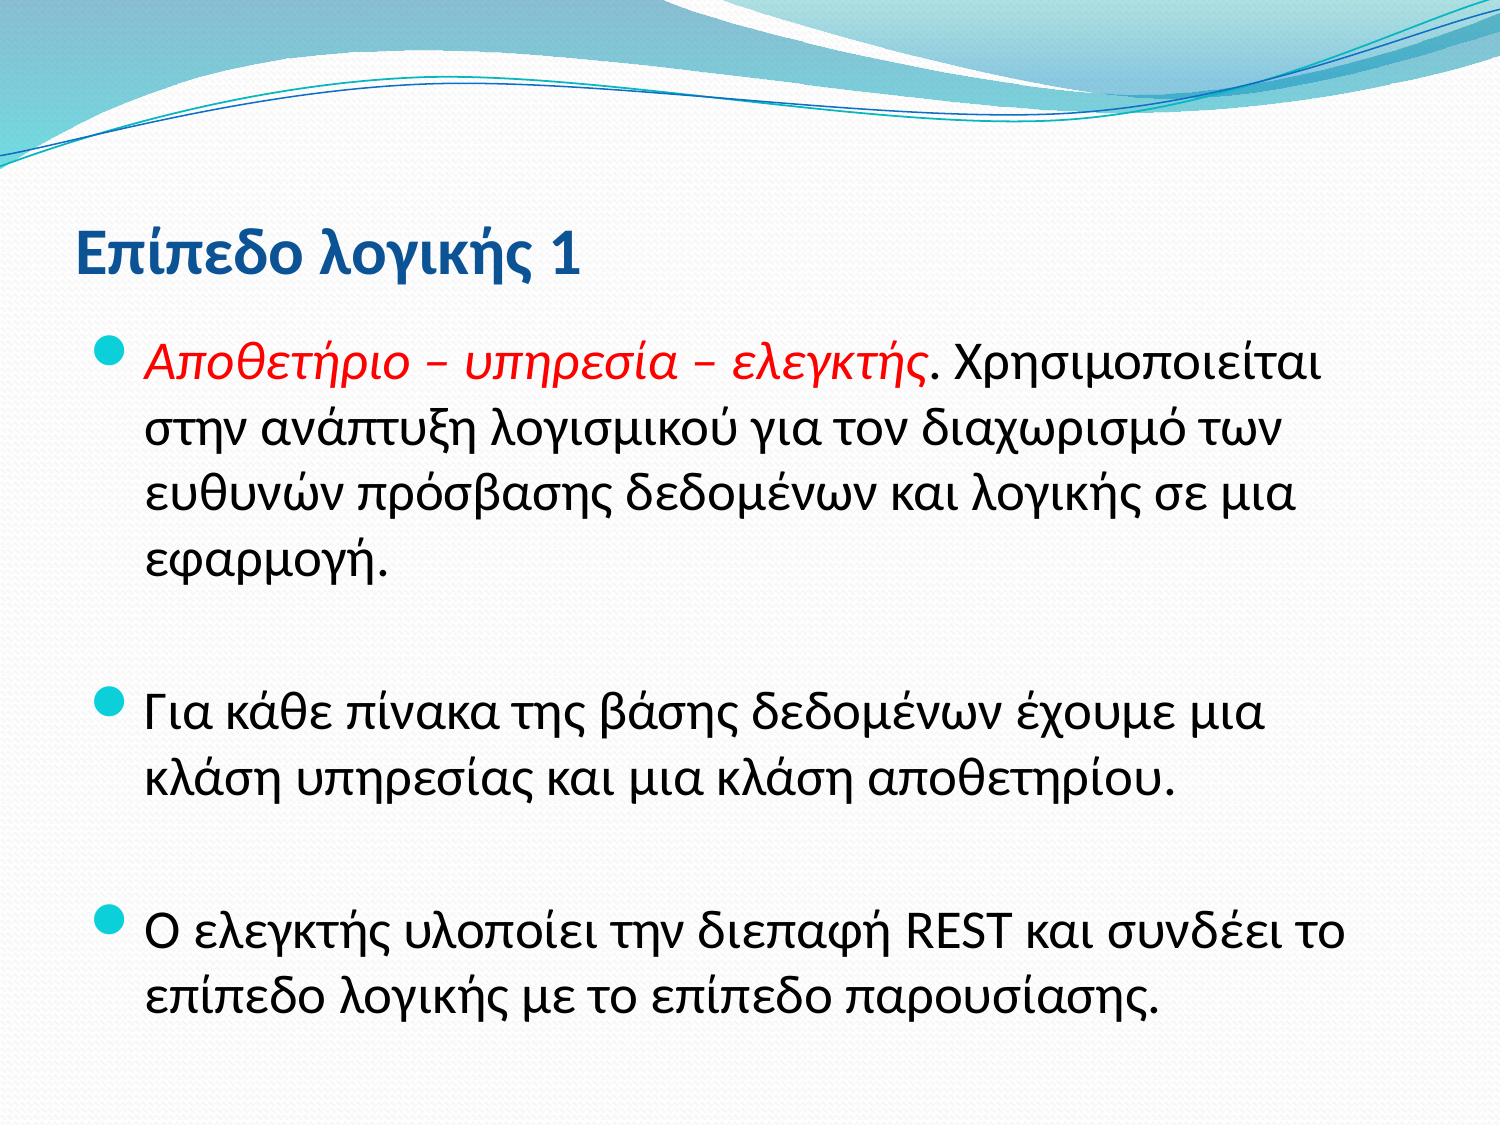

# Επίπεδο λογικής 1
Αποθετήριο – υπηρεσία – ελεγκτής. Χρησιμοποιείται στην ανάπτυξη λογισμικού για τον διαχωρισμό των ευθυνών πρόσβασης δεδομένων και λογικής σε μια εφαρμογή.

Για κάθε πίνακα της βάσης δεδομένων έχουμε μια κλάση υπηρεσίας και μια κλάση αποθετηρίου.

Ο ελεγκτής υλοποίει την διεπαφή REST και συνδέει το επίπεδο λογικής με το επίπεδο παρουσίασης.